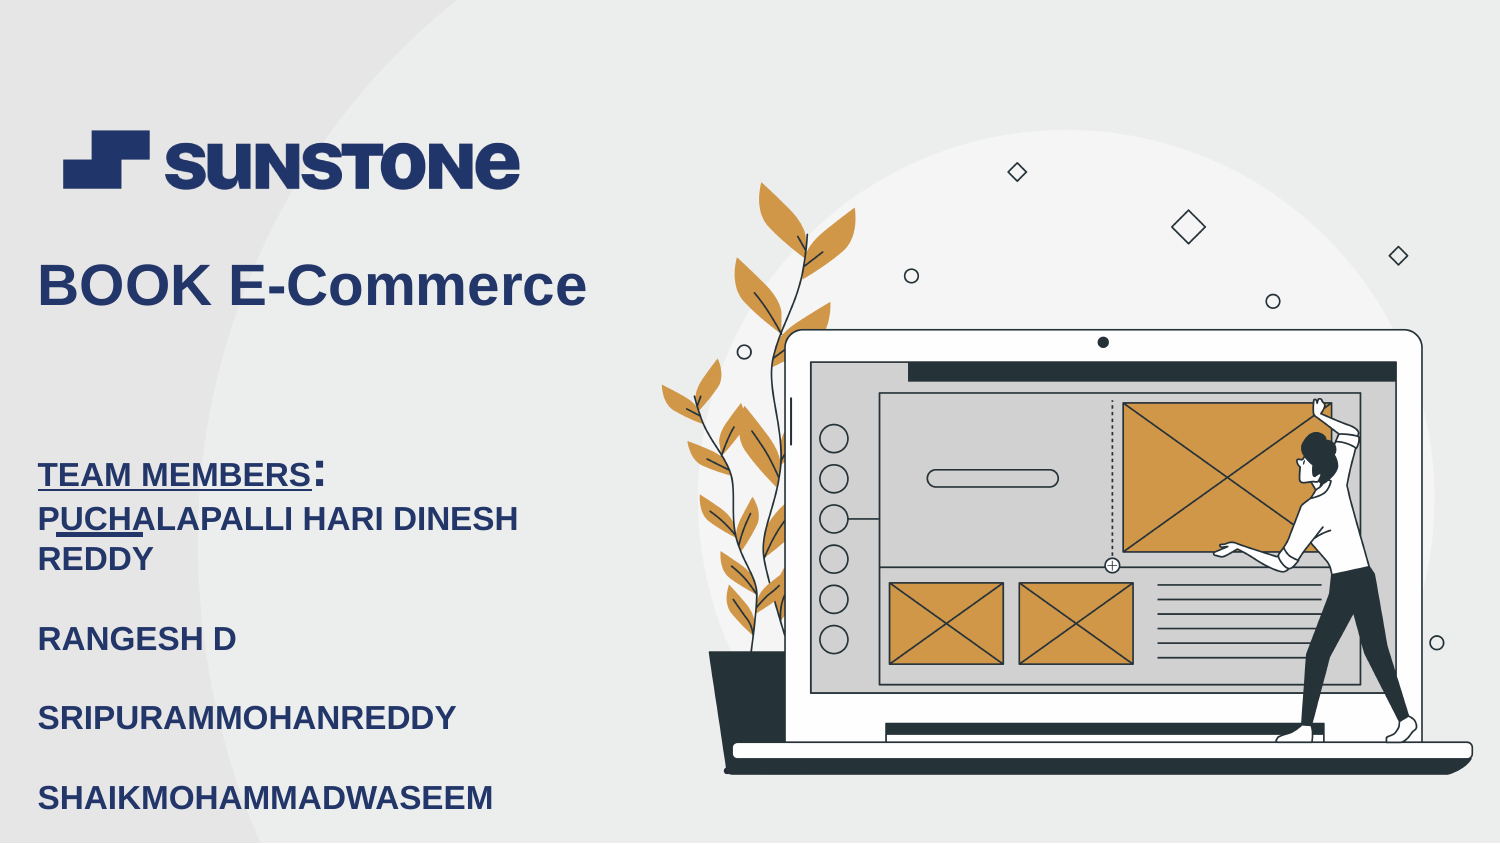

BOOK E-Commerce

TEAM MEMBERS:
PUCHALAPALLI HARI DINESH REDDY

RANGESH D

SRIPURAMMOHANREDDY

SHAIKMOHAMMADWASEEM